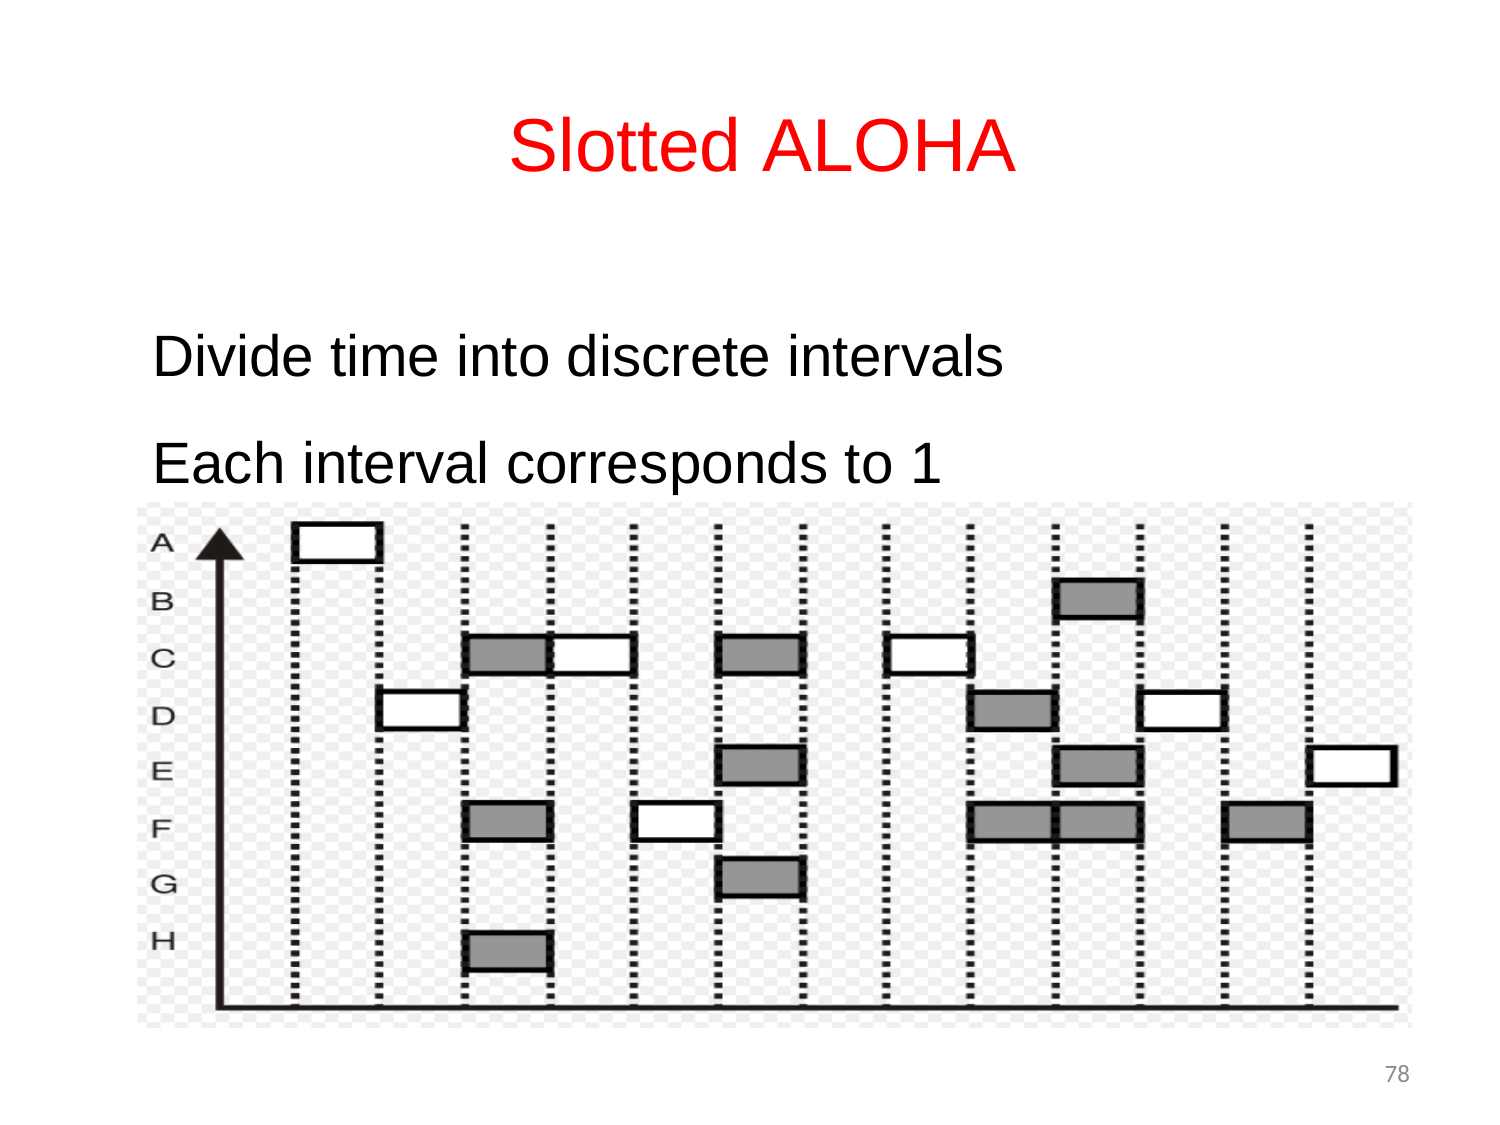

Slotted ALOHA
Divide time into discrete intervals  Each interval corresponds to 1 frame

78